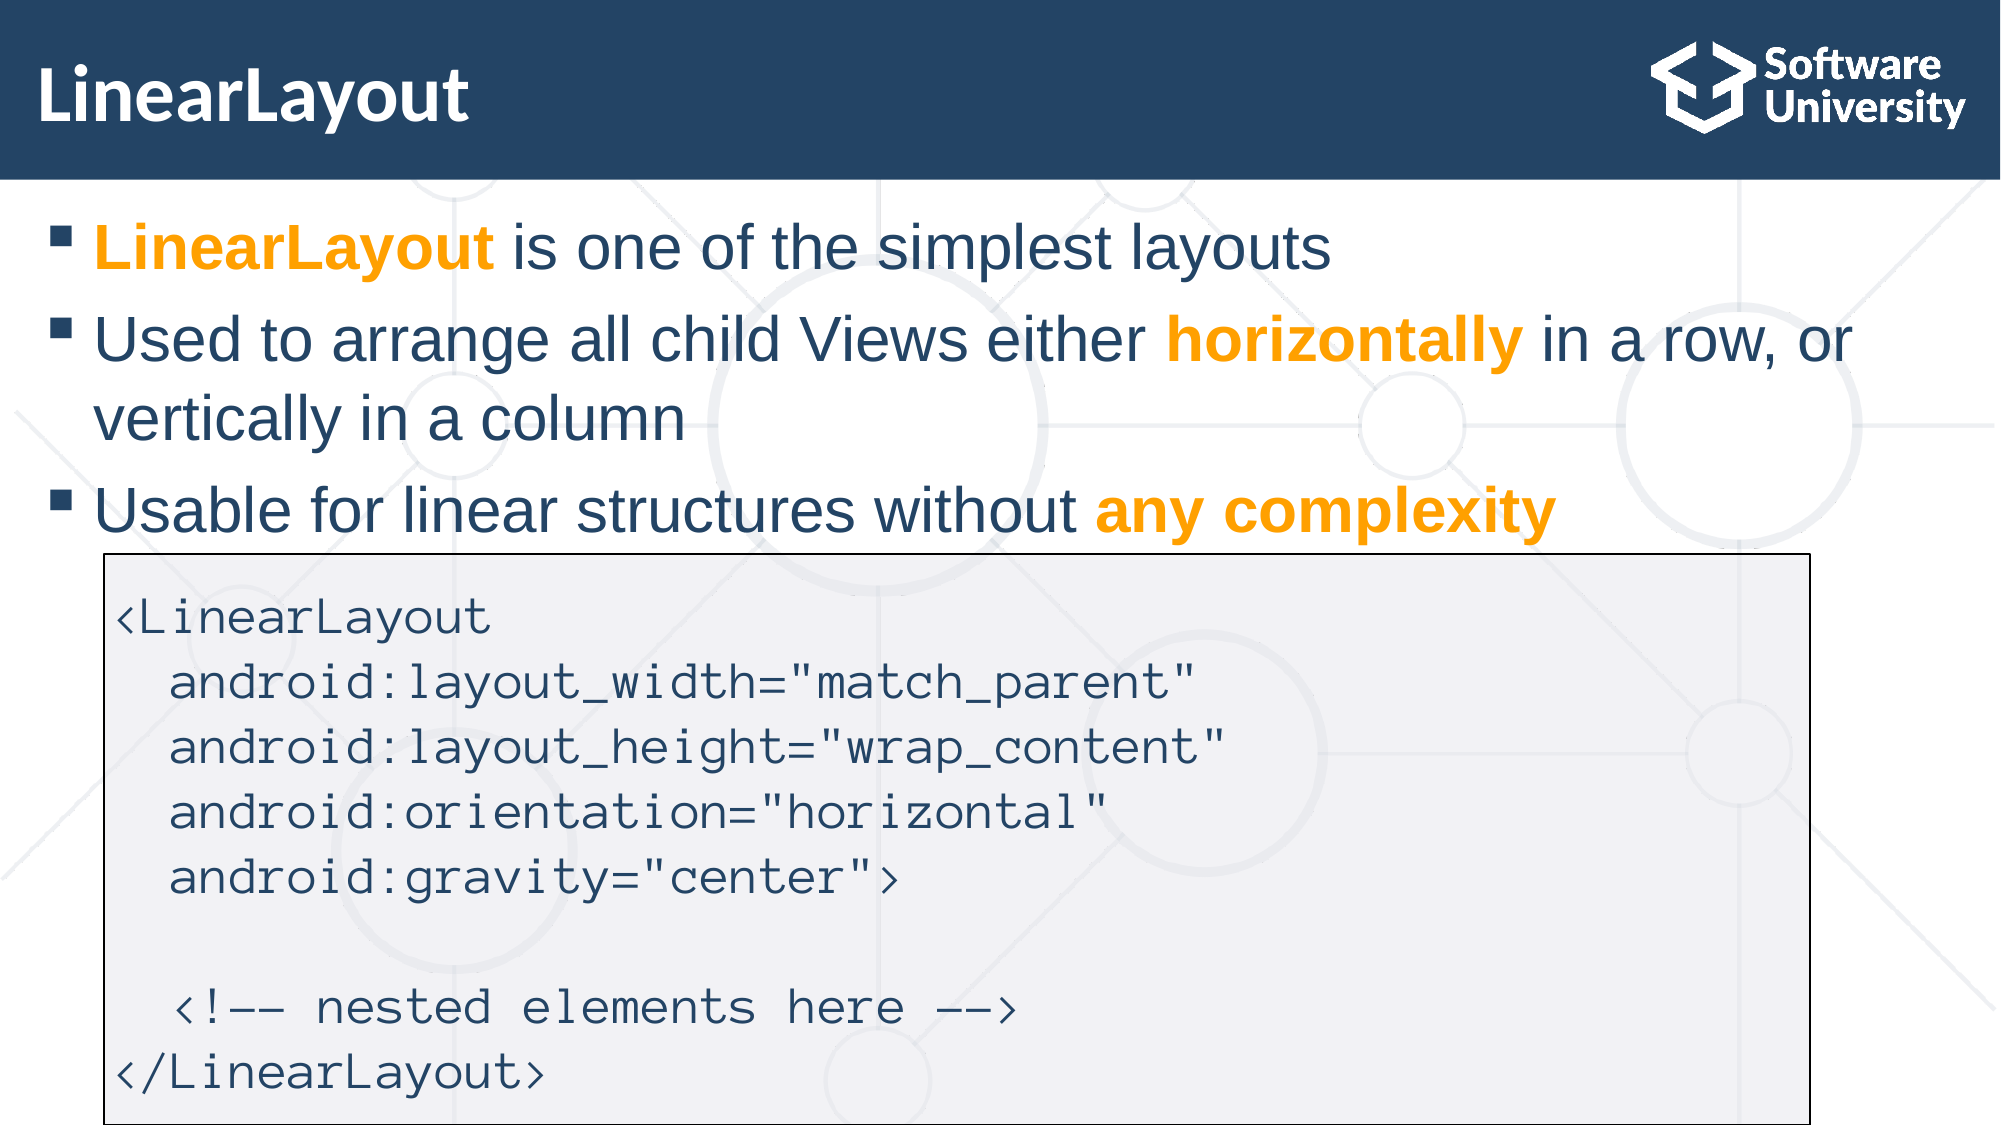

# LinearLayout
LinearLayout is one of the simplest layouts
Used to arrange all child Views either horizontally in a row, or vertically in a column
Usable for linear structures without any complexity

<LinearLayout
  android:layout_width="match_parent"
  android:layout_height="wrap_content"
  android:orientation="horizontal"
  android:gravity="center">

  <!-- nested elements here -->
</LinearLayout>